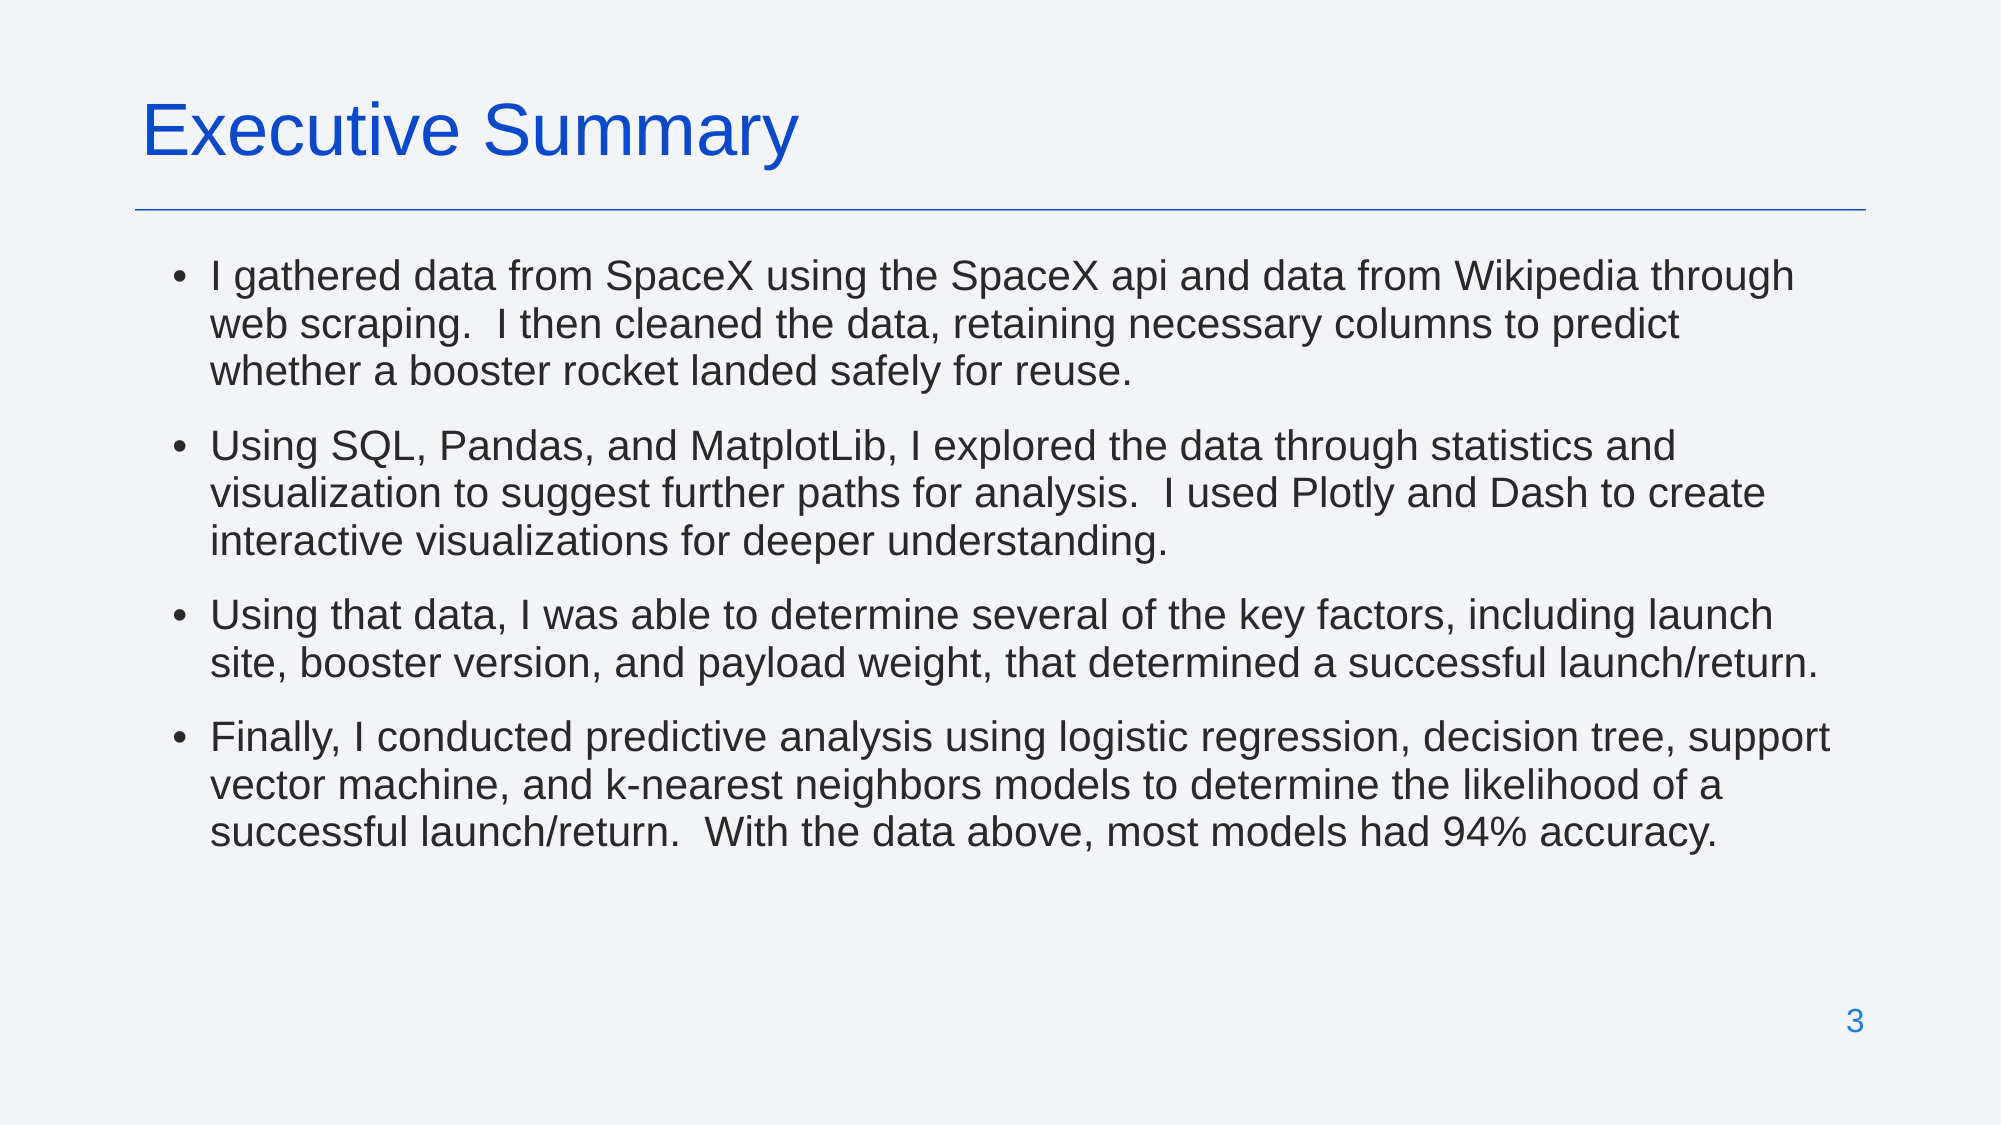

Executive Summary
I gathered data from SpaceX using the SpaceX api and data from Wikipedia through web scraping.  I then cleaned the data, retaining necessary columns to predict whether a booster rocket landed safely for reuse.
Using SQL, Pandas, and MatplotLib, I explored the data through statistics and visualization to suggest further paths for analysis.  I used Plotly and Dash to create interactive visualizations for deeper understanding.
Using that data, I was able to determine several of the key factors, including launch site, booster version, and payload weight, that determined a successful launch/return.
Finally, I conducted predictive analysis using logistic regression, decision tree, support vector machine, and k-nearest neighbors models to determine the likelihood of a successful launch/return.  With the data above, most models had 94% accuracy.
3